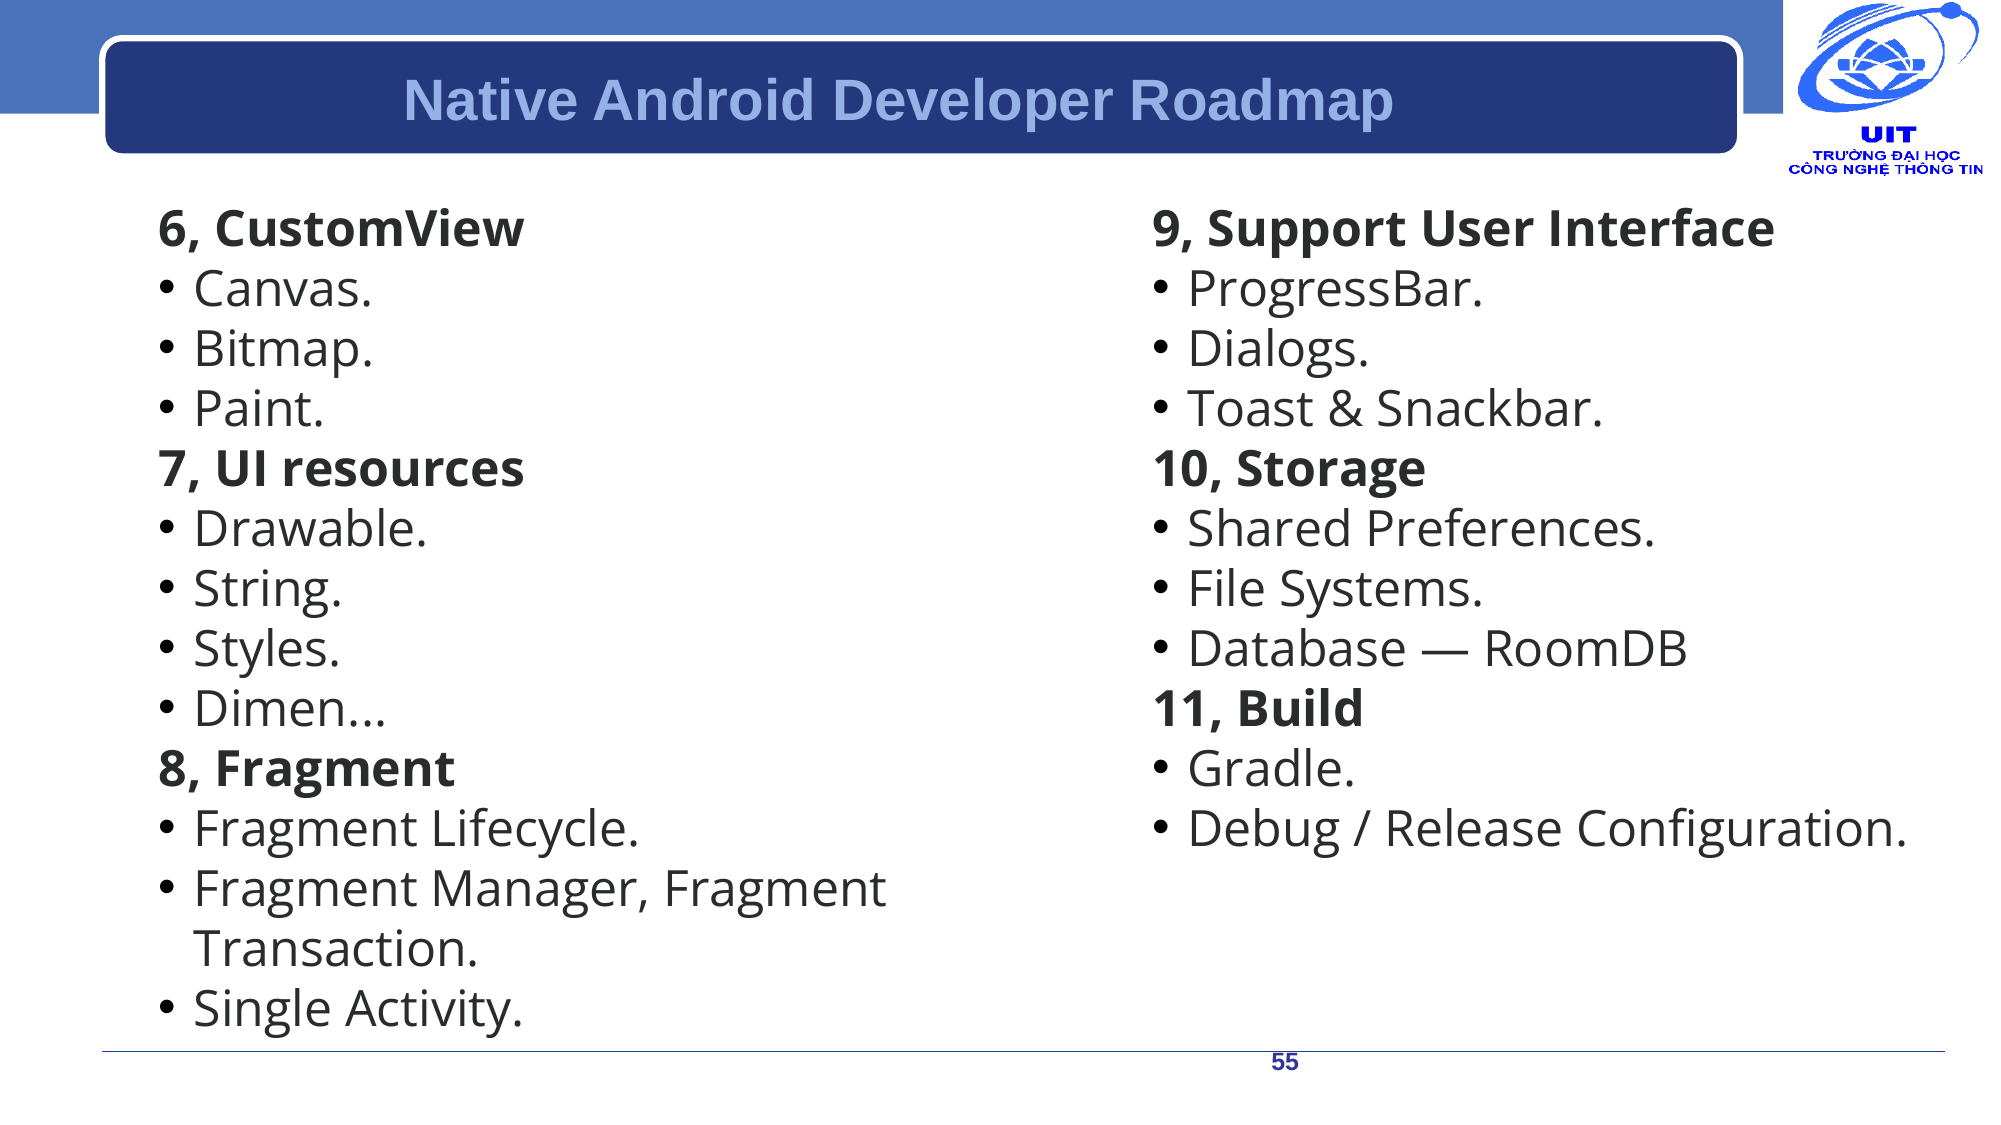

# Native Android Developer Roadmap
6, CustomView
Canvas.
Bitmap.
Paint.
7, UI resources
Drawable.
String.
Styles.
Dimen...
8, Fragment
Fragment Lifecycle.
Fragment Manager, Fragment Transaction.
Single Activity.
9, Support User Interface
ProgressBar.
Dialogs.
Toast & Snackbar.
10, Storage
Shared Preferences.
File Systems.
Database — RoomDB
11, Build
Gradle.
Debug / Release Configuration.
55